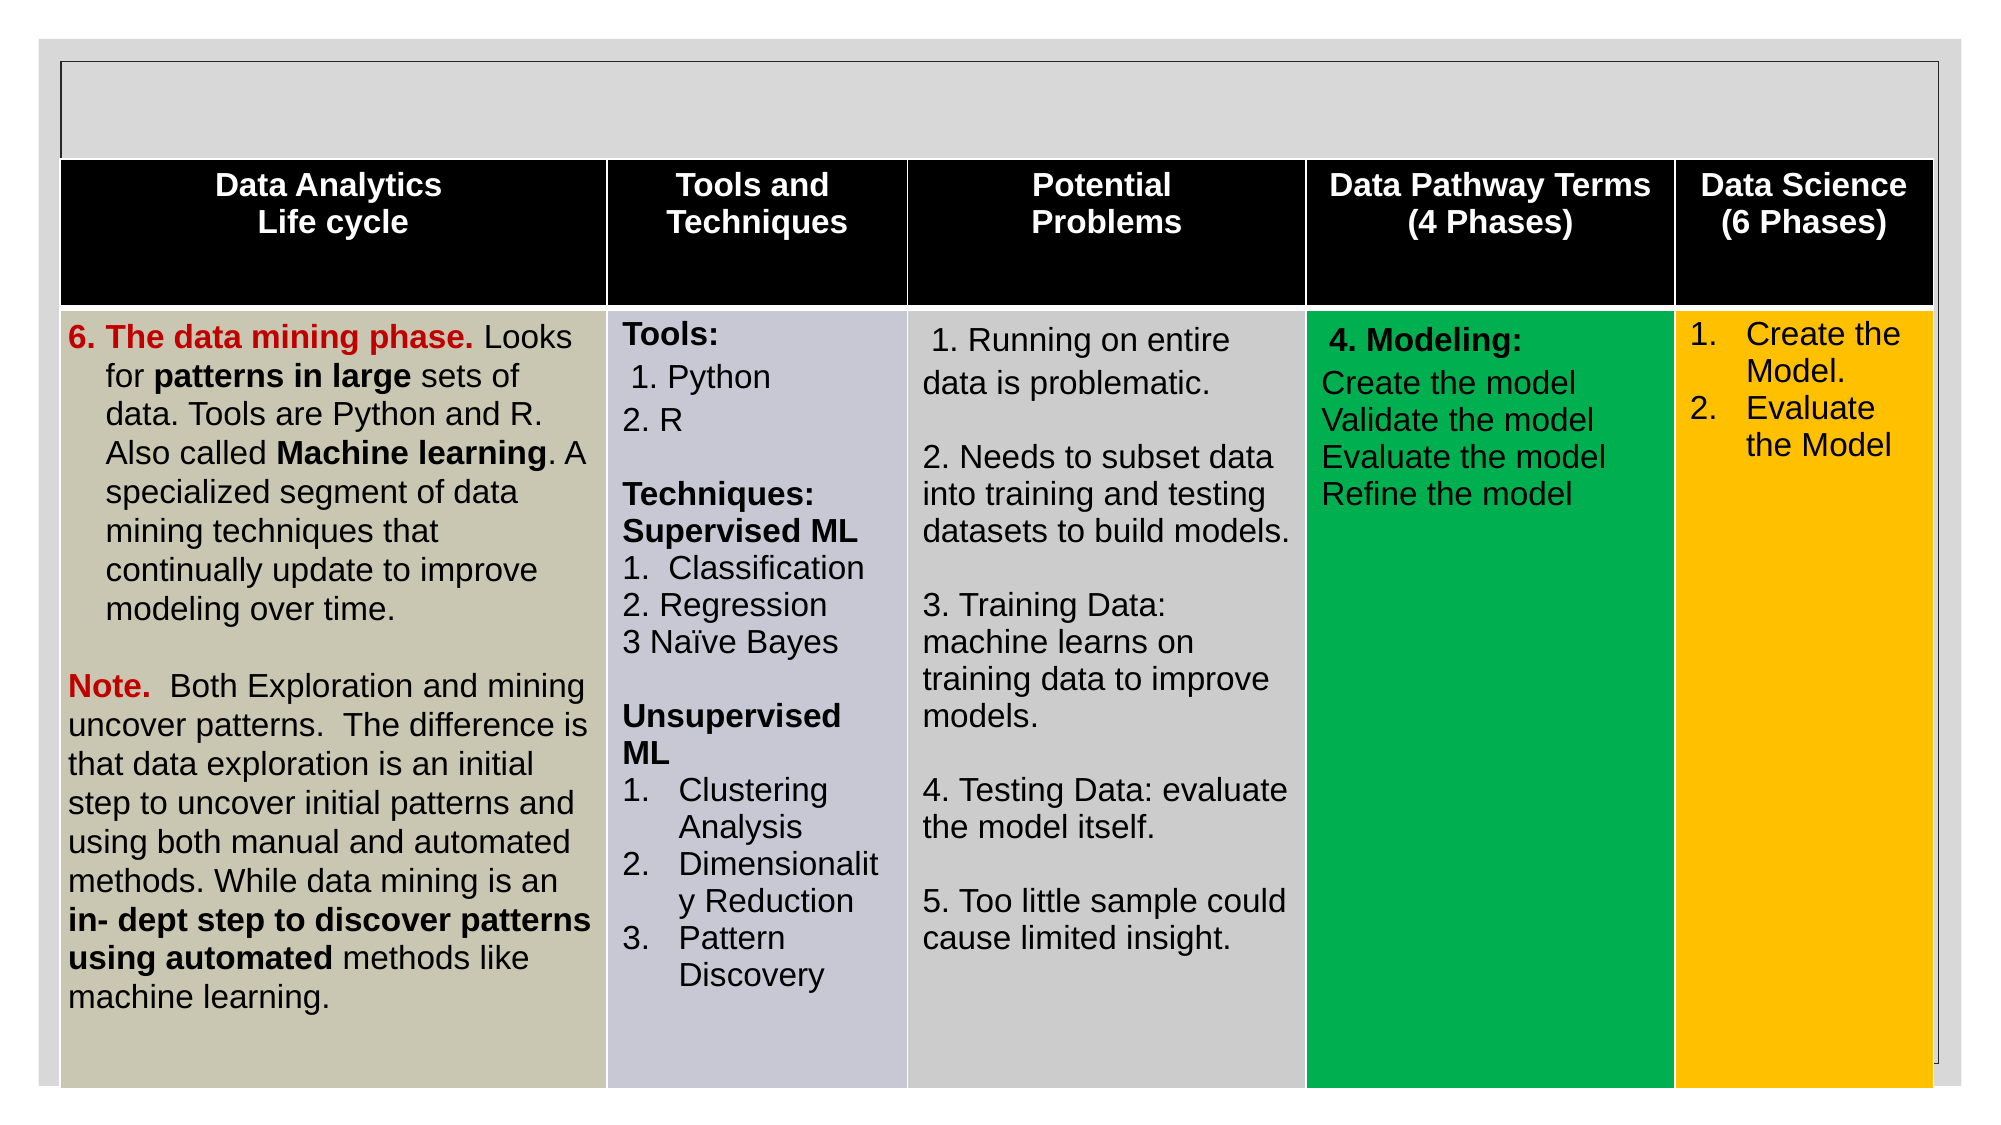

# A2 Cont’d:		 The Data Analytics Life Cycle
| Data Analytics Life cycle | Tools and Techniques | Potential Problems | Data Pathway Terms (4 Phases) | Data Science (6 Phases) |
| --- | --- | --- | --- | --- |
| The data mining phase. Looks for patterns in large sets of data. Tools are Python and R. Also called Machine learning. A specialized segment of data mining techniques that continually update to improve modeling over time. Note. Both Exploration and mining uncover patterns. The difference is that data exploration is an initial step to uncover initial patterns and using both manual and automated methods. While data mining is an in- dept step to discover patterns using automated methods like machine learning. | Tools: 1. Python 2. R   Techniques: Supervised ML 1. Classification 2. Regression 3 Naïve Bayes   Unsupervised ML Clustering Analysis Dimensionality Reduction Pattern Discovery | 1. Running on entire data is problematic.   2. Needs to subset data into training and testing datasets to build models.   3. Training Data: machine learns on training data to improve models.   4. Testing Data: evaluate the model itself.   5. Too little sample could cause limited insight. | 4. Modeling: Create the model Validate the model Evaluate the model Refine the model | Create the Model. Evaluate the Model |